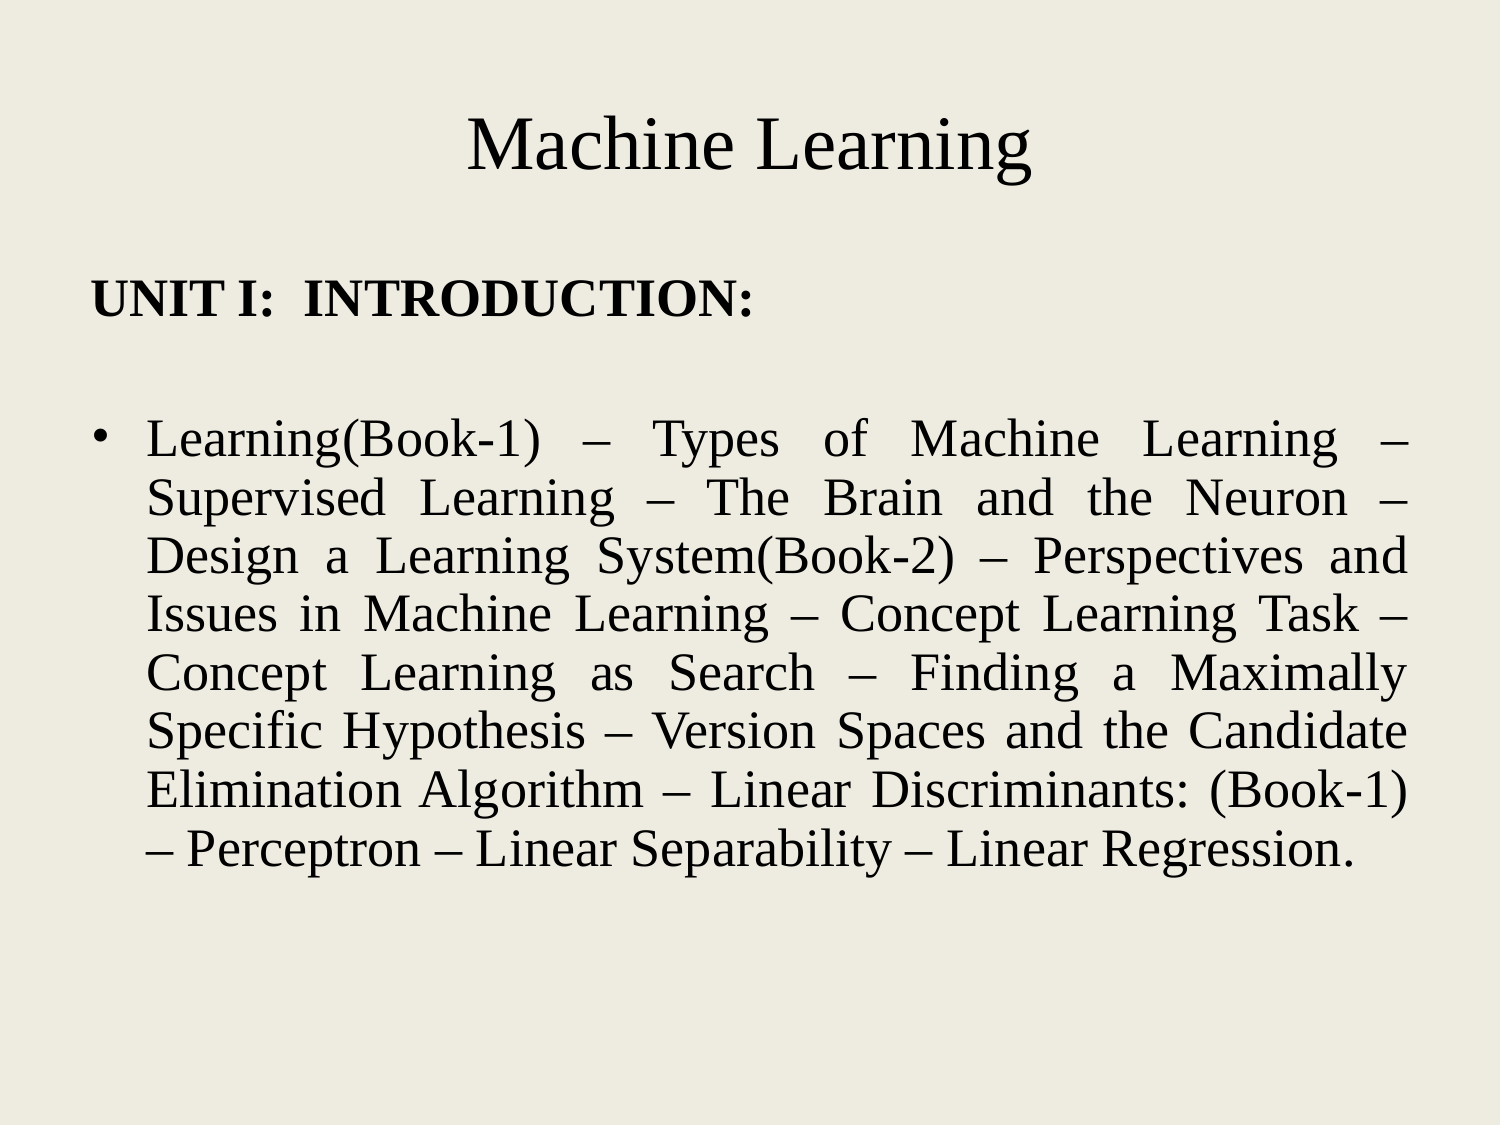

# Machine Learning
UNIT I:  INTRODUCTION:

Learning(Book-1) – Types of Machine Learning – Supervised Learning – The Brain and the Neuron – Design a Learning System(Book-2) – Perspectives and Issues in Machine Learning – Concept Learning Task – Concept Learning as Search – Finding a Maximally Specific Hypothesis – Version Spaces and the Candidate Elimination Algorithm – Linear Discriminants: (Book-1) – Perceptron – Linear Separability – Linear Regression.